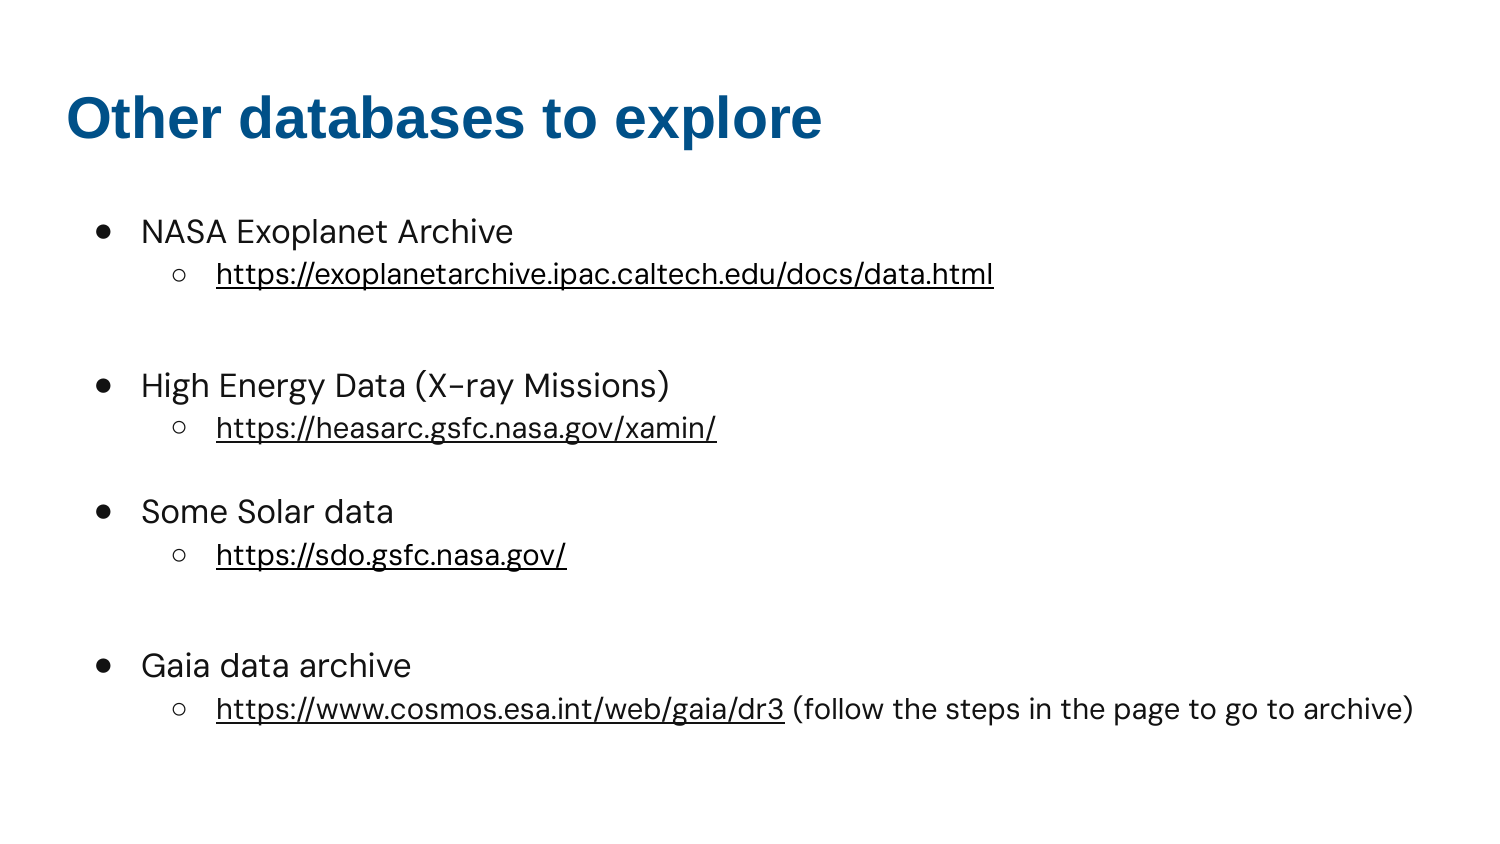

# Other databases to explore
NASA Exoplanet Archive
https://exoplanetarchive.ipac.caltech.edu/docs/data.html

High Energy Data (X-ray Missions)
https://heasarc.gsfc.nasa.gov/xamin/

Some Solar data
https://sdo.gsfc.nasa.gov/

Gaia data archive
https://www.cosmos.esa.int/web/gaia/dr3 (follow the steps in the page to go to archive)